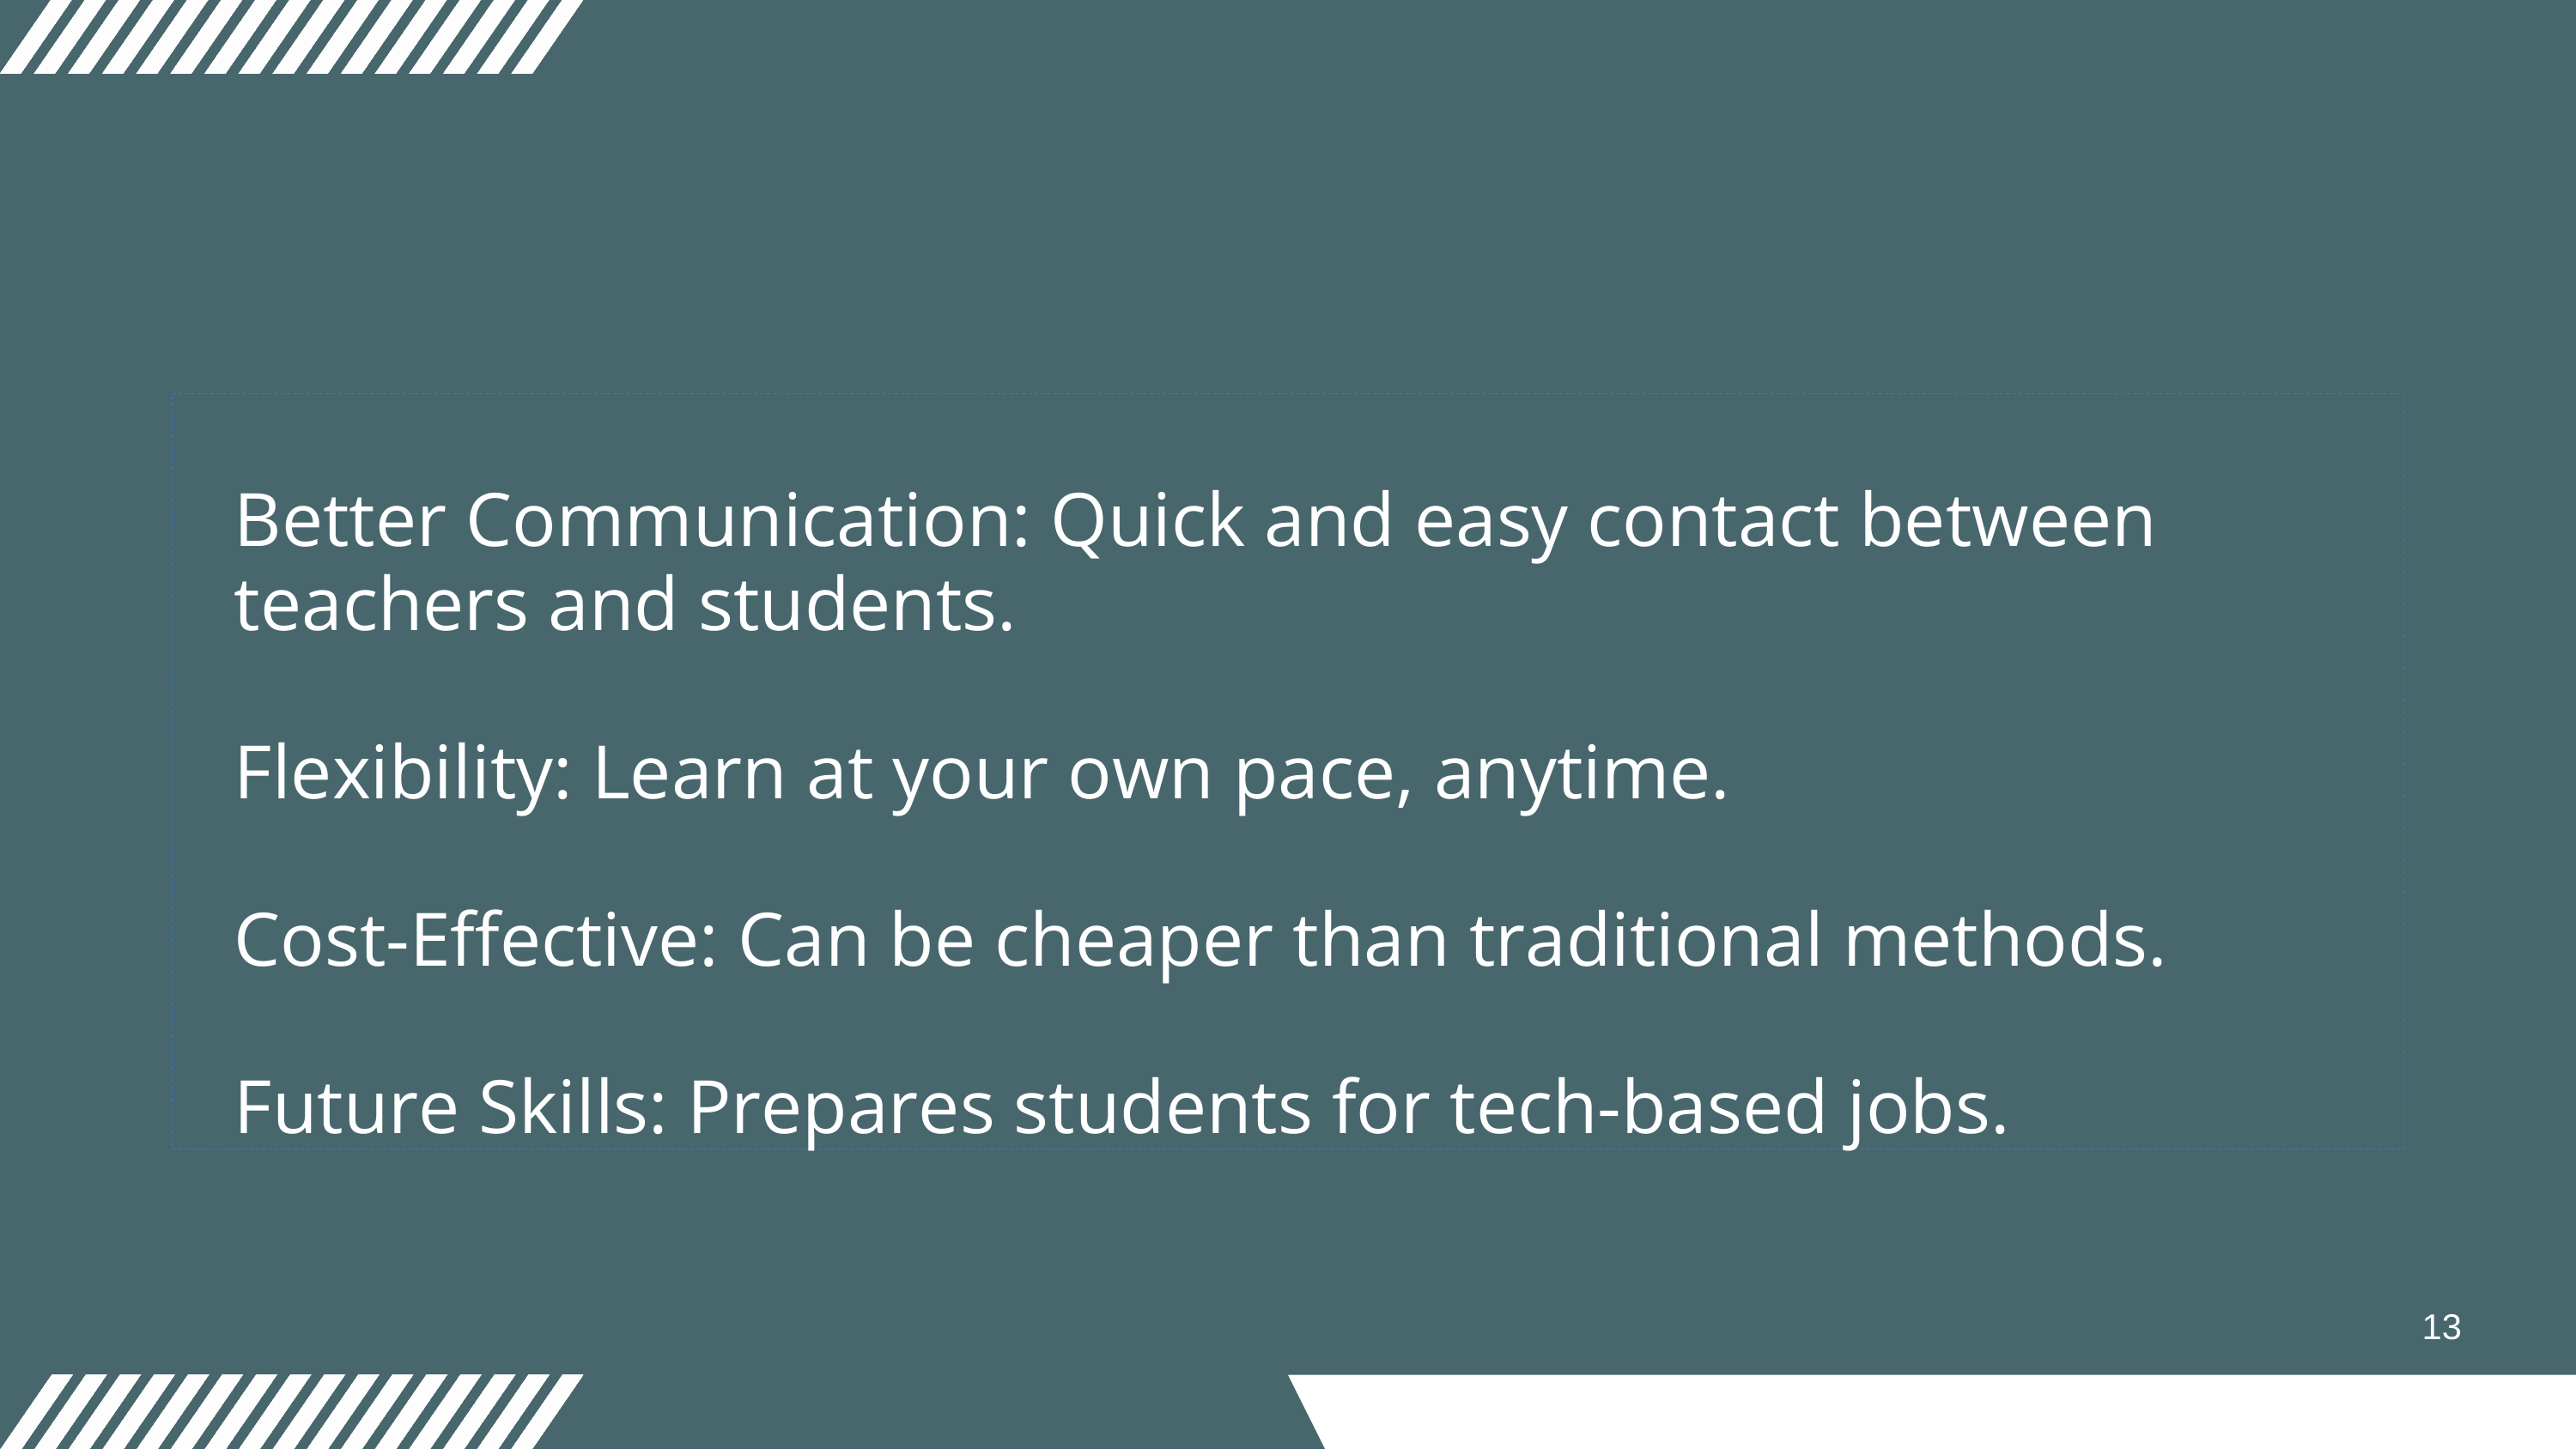

Better Communication: Quick and easy contact between teachers and students.

Flexibility: Learn at your own pace, anytime.

Cost-Effective: Can be cheaper than traditional methods.

Future Skills: Prepares students for tech-based jobs.
13